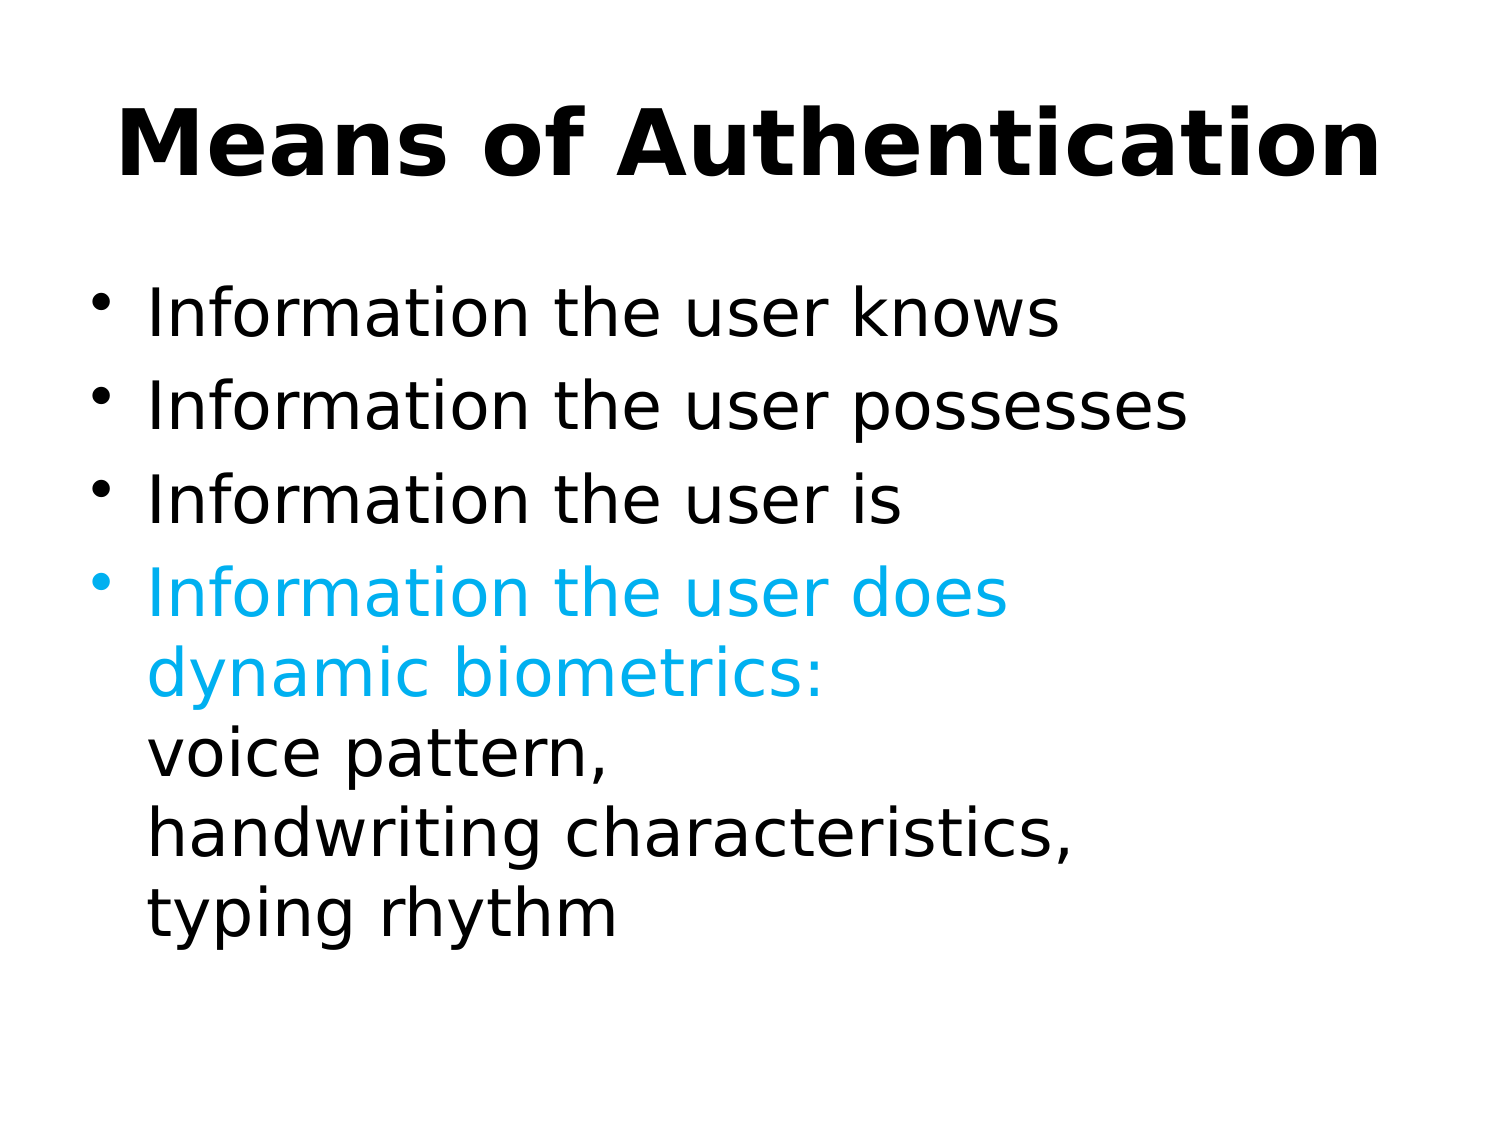

# Means of Authentication
Information the user knows
Information the user possesses
Information the user is
Information the user does            dynamic biometrics:                           voice pattern,                          handwriting characteristics,               typing rhythm